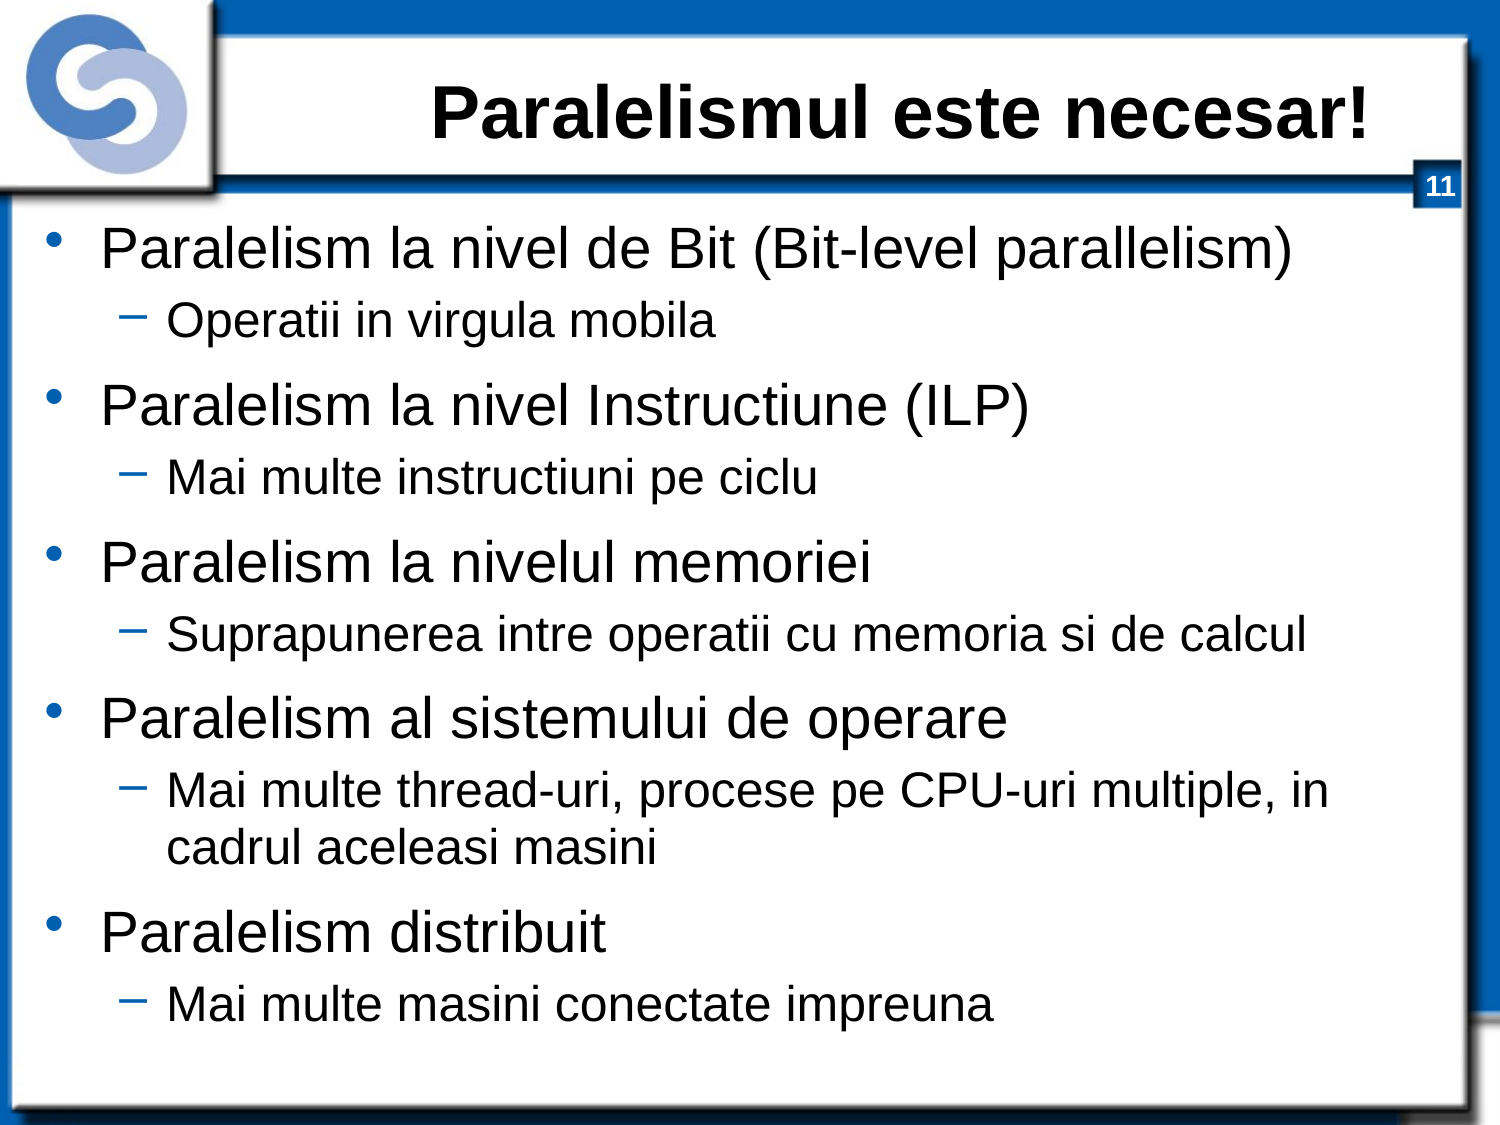

# Paralelismul este necesar!
Paralelism la nivel de Bit (Bit-level parallelism)
Operatii in virgula mobila
Paralelism la nivel Instructiune (ILP)
Mai multe instructiuni pe ciclu
Paralelism la nivelul memoriei
Suprapunerea intre operatii cu memoria si de calcul
Paralelism al sistemului de operare
Mai multe thread-uri, procese pe CPU-uri multiple, in cadrul aceleasi masini
Paralelism distribuit
Mai multe masini conectate impreuna